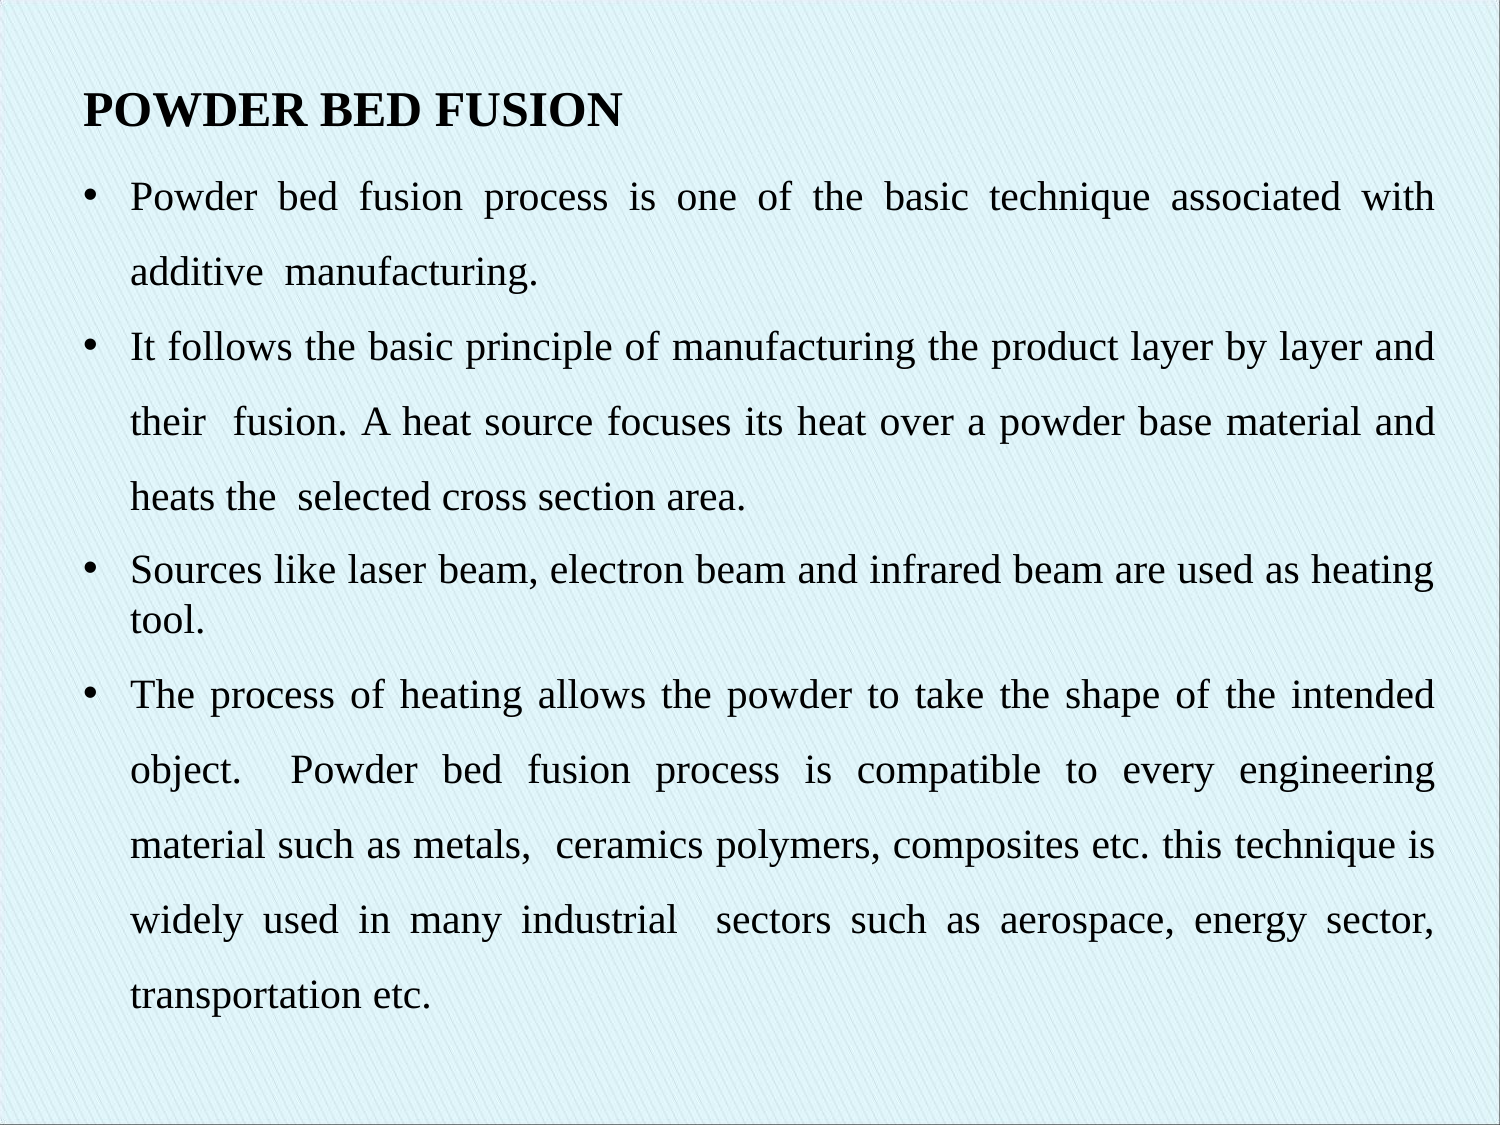

# POWDER BED FUSION
Powder bed fusion process is one of the basic technique associated with additive  manufacturing.
It follows the basic principle of manufacturing the product layer by layer and their  fusion. A heat source focuses its heat over a powder base material and heats the  selected cross section area.
Sources like laser beam, electron beam and infrared beam are used as heating tool.
The process of heating allows the powder to take the shape of the intended object.  Powder bed fusion process is compatible to every engineering material such as metals,  ceramics polymers, composites etc. this technique is widely used in many industrial  sectors such as aerospace, energy sector, transportation etc.